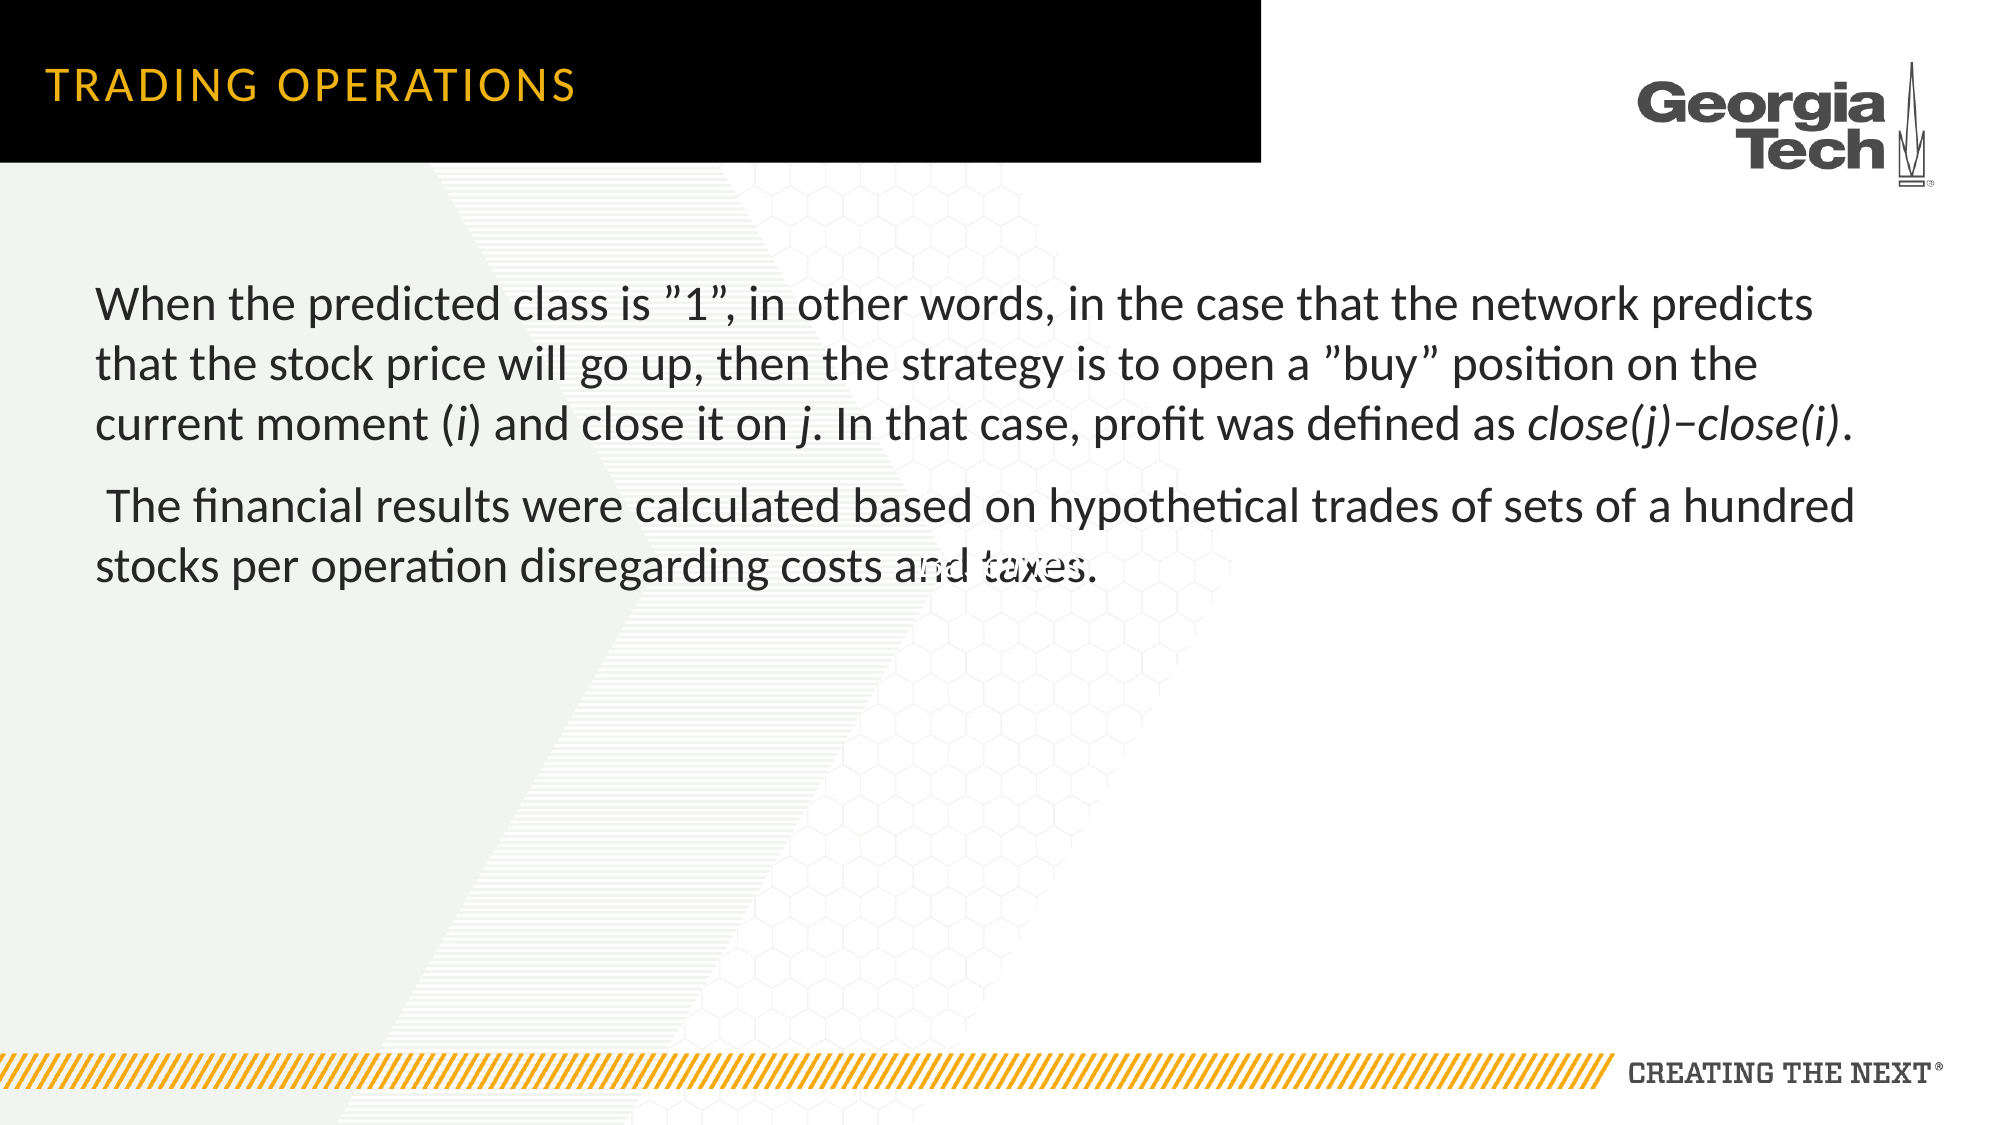

# Trading operations
When the predicted class is ”1”, in other words, in the case that the network predicts that the stock price will go up, then the strategy is to open a ”buy” position on the current moment (i) and close it on j. In that case, profit was defined as close(j)−close(i).
 The financial results were calculated based on hypothetical trades of sets of a hundred stocks per operation disregarding costs and taxes.
Baselines